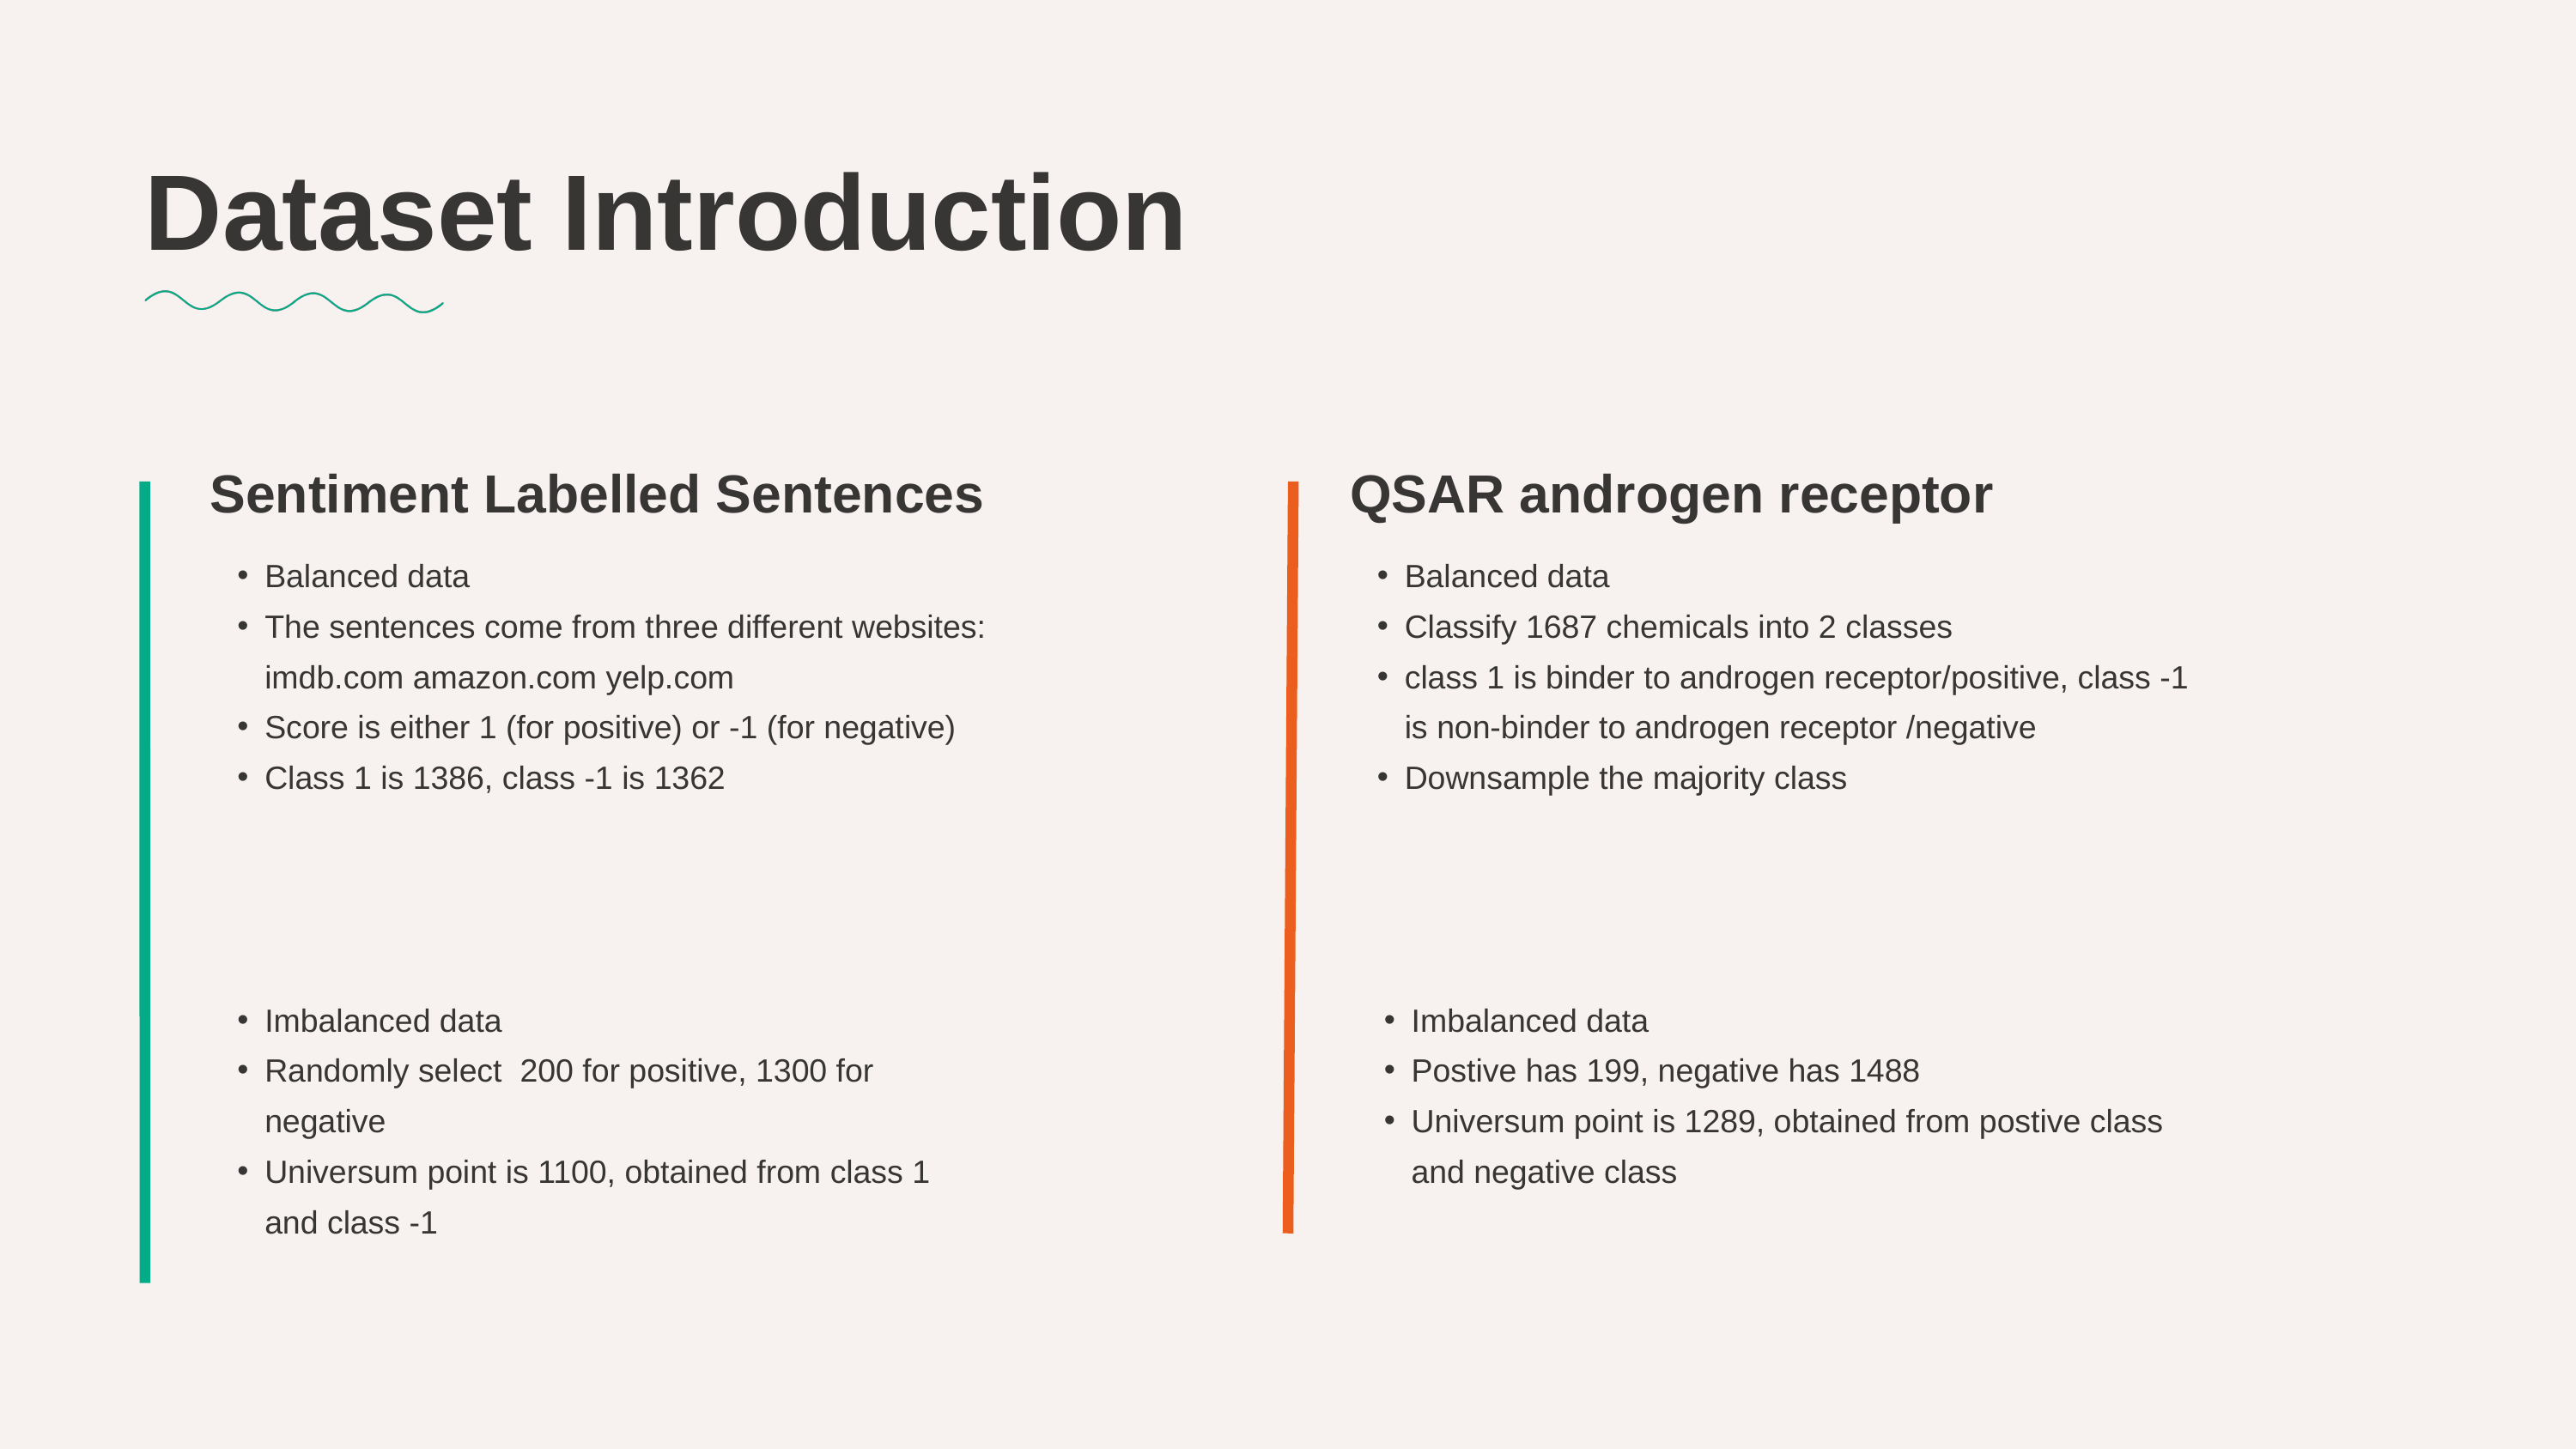

Dataset Introduction

Sentiment Labelled Sentences
Balanced data
The sentences come from three different websites: imdb.com amazon.com yelp.com
Score is either 1 (for positive) or -1 (for negative)
Class 1 is 1386, class -1 is 1362

QSAR androgen receptor
Balanced data
Classify 1687 chemicals into 2 classes
class 1 is binder to androgen receptor/positive, class -1 is non-binder to androgen receptor /negative
Downsample the majority class

Imbalanced data
Randomly select  200 for positive, 1300 for negative
Universum point is 1100, obtained from class 1 and class -1

Imbalanced data
Postive has 199, negative has 1488
Universum point is 1289, obtained from postive class and negative class